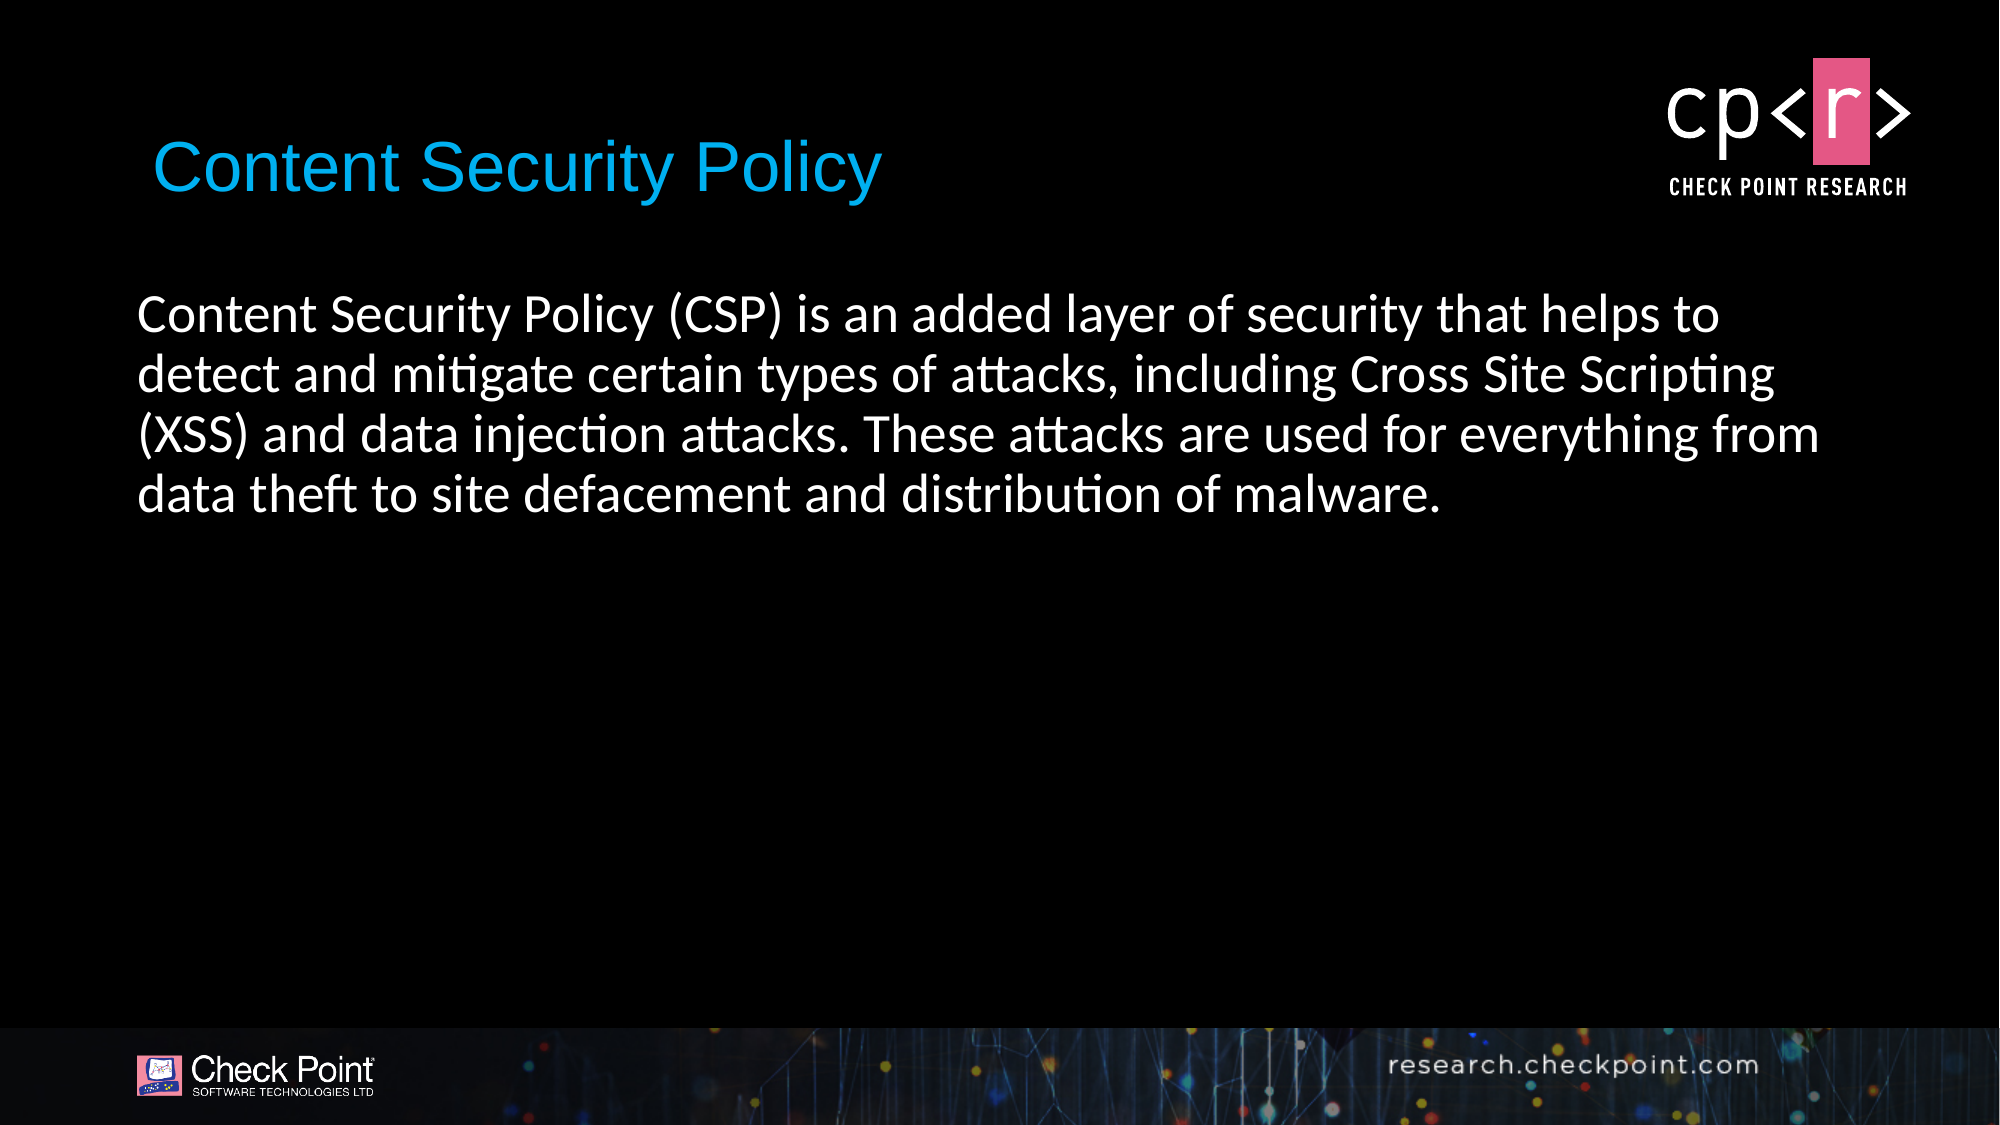

# Content Security Policy
Content Security Policy (CSP) is an added layer of security that helps to detect and mitigate certain types of attacks, including Cross Site Scripting (XSS) and data injection attacks. These attacks are used for everything from data theft to site defacement and distribution of malware.